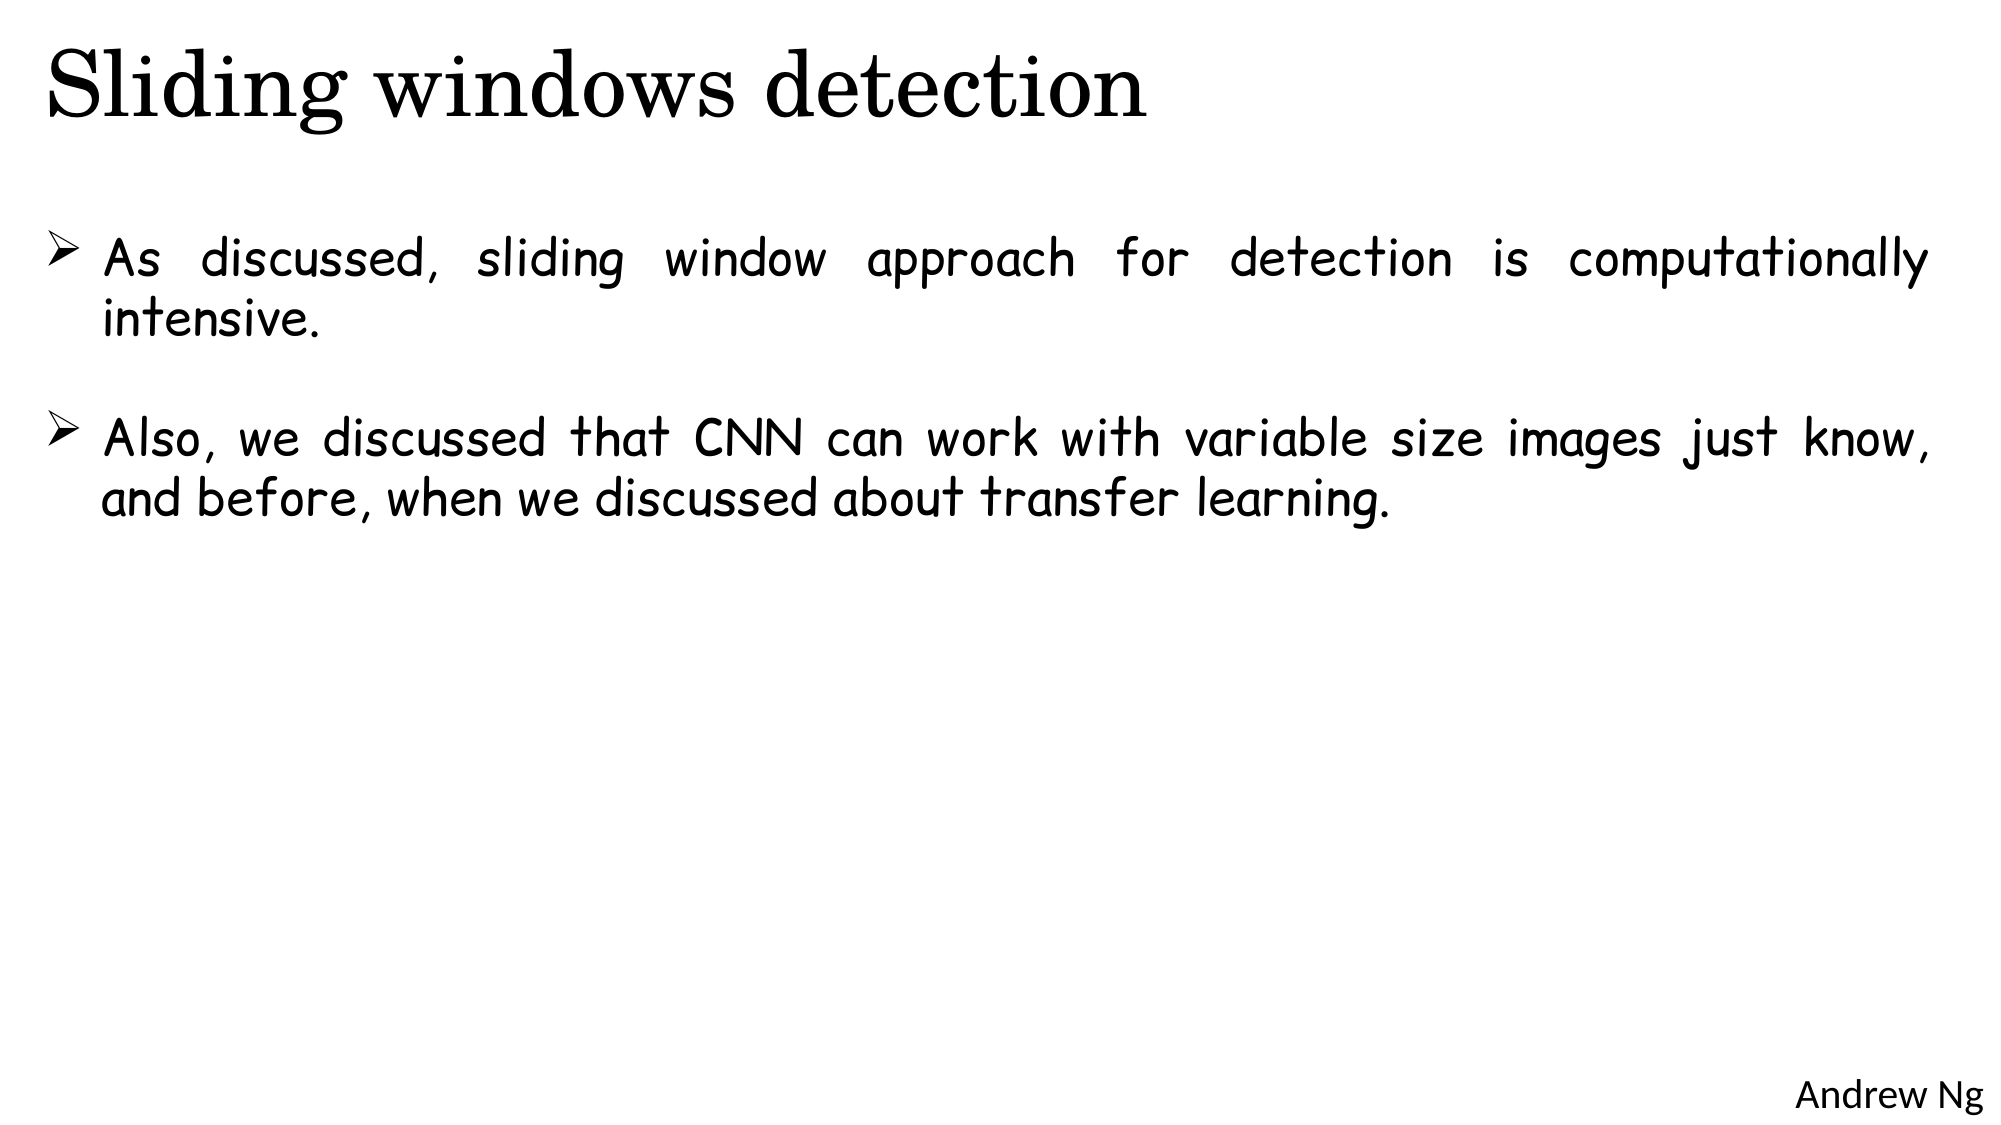

# Sliding windows detection
As discussed, sliding window approach for detection is computationally intensive.

Also, we discussed that CNN can work with variable size images just know, and before, when we discussed about transfer learning.